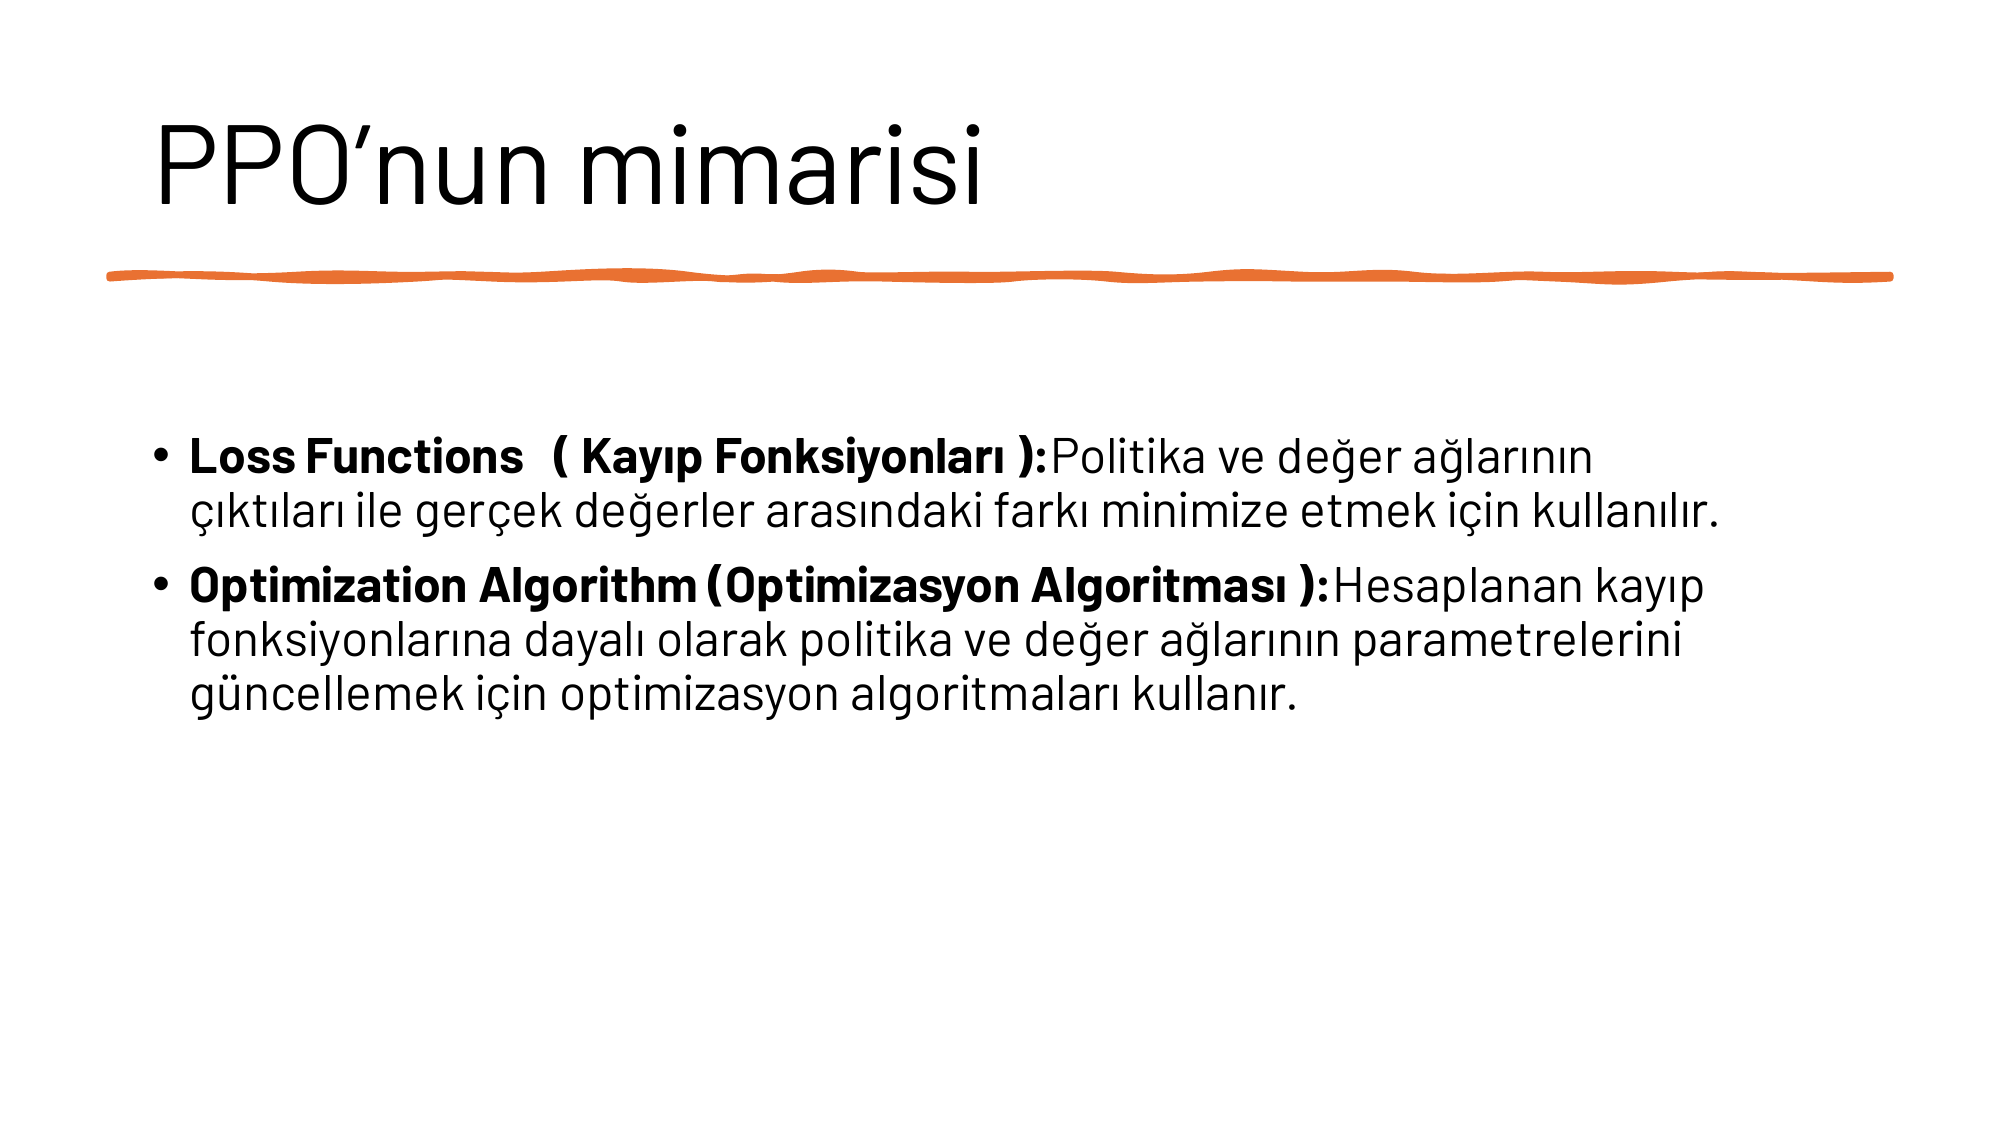

# PPO’nun mimarisi

Loss Functions   ( Kayıp Fonksiyonları ):Politika ve değer ağlarının çıktıları ile gerçek değerler arasındaki farkı minimize etmek için kullanılır.
Optimization Algorithm (Optimizasyon Algoritması ):Hesaplanan kayıp fonksiyonlarına dayalı olarak politika ve değer ağlarının parametrelerini güncellemek için optimizasyon algoritmaları kullanır.